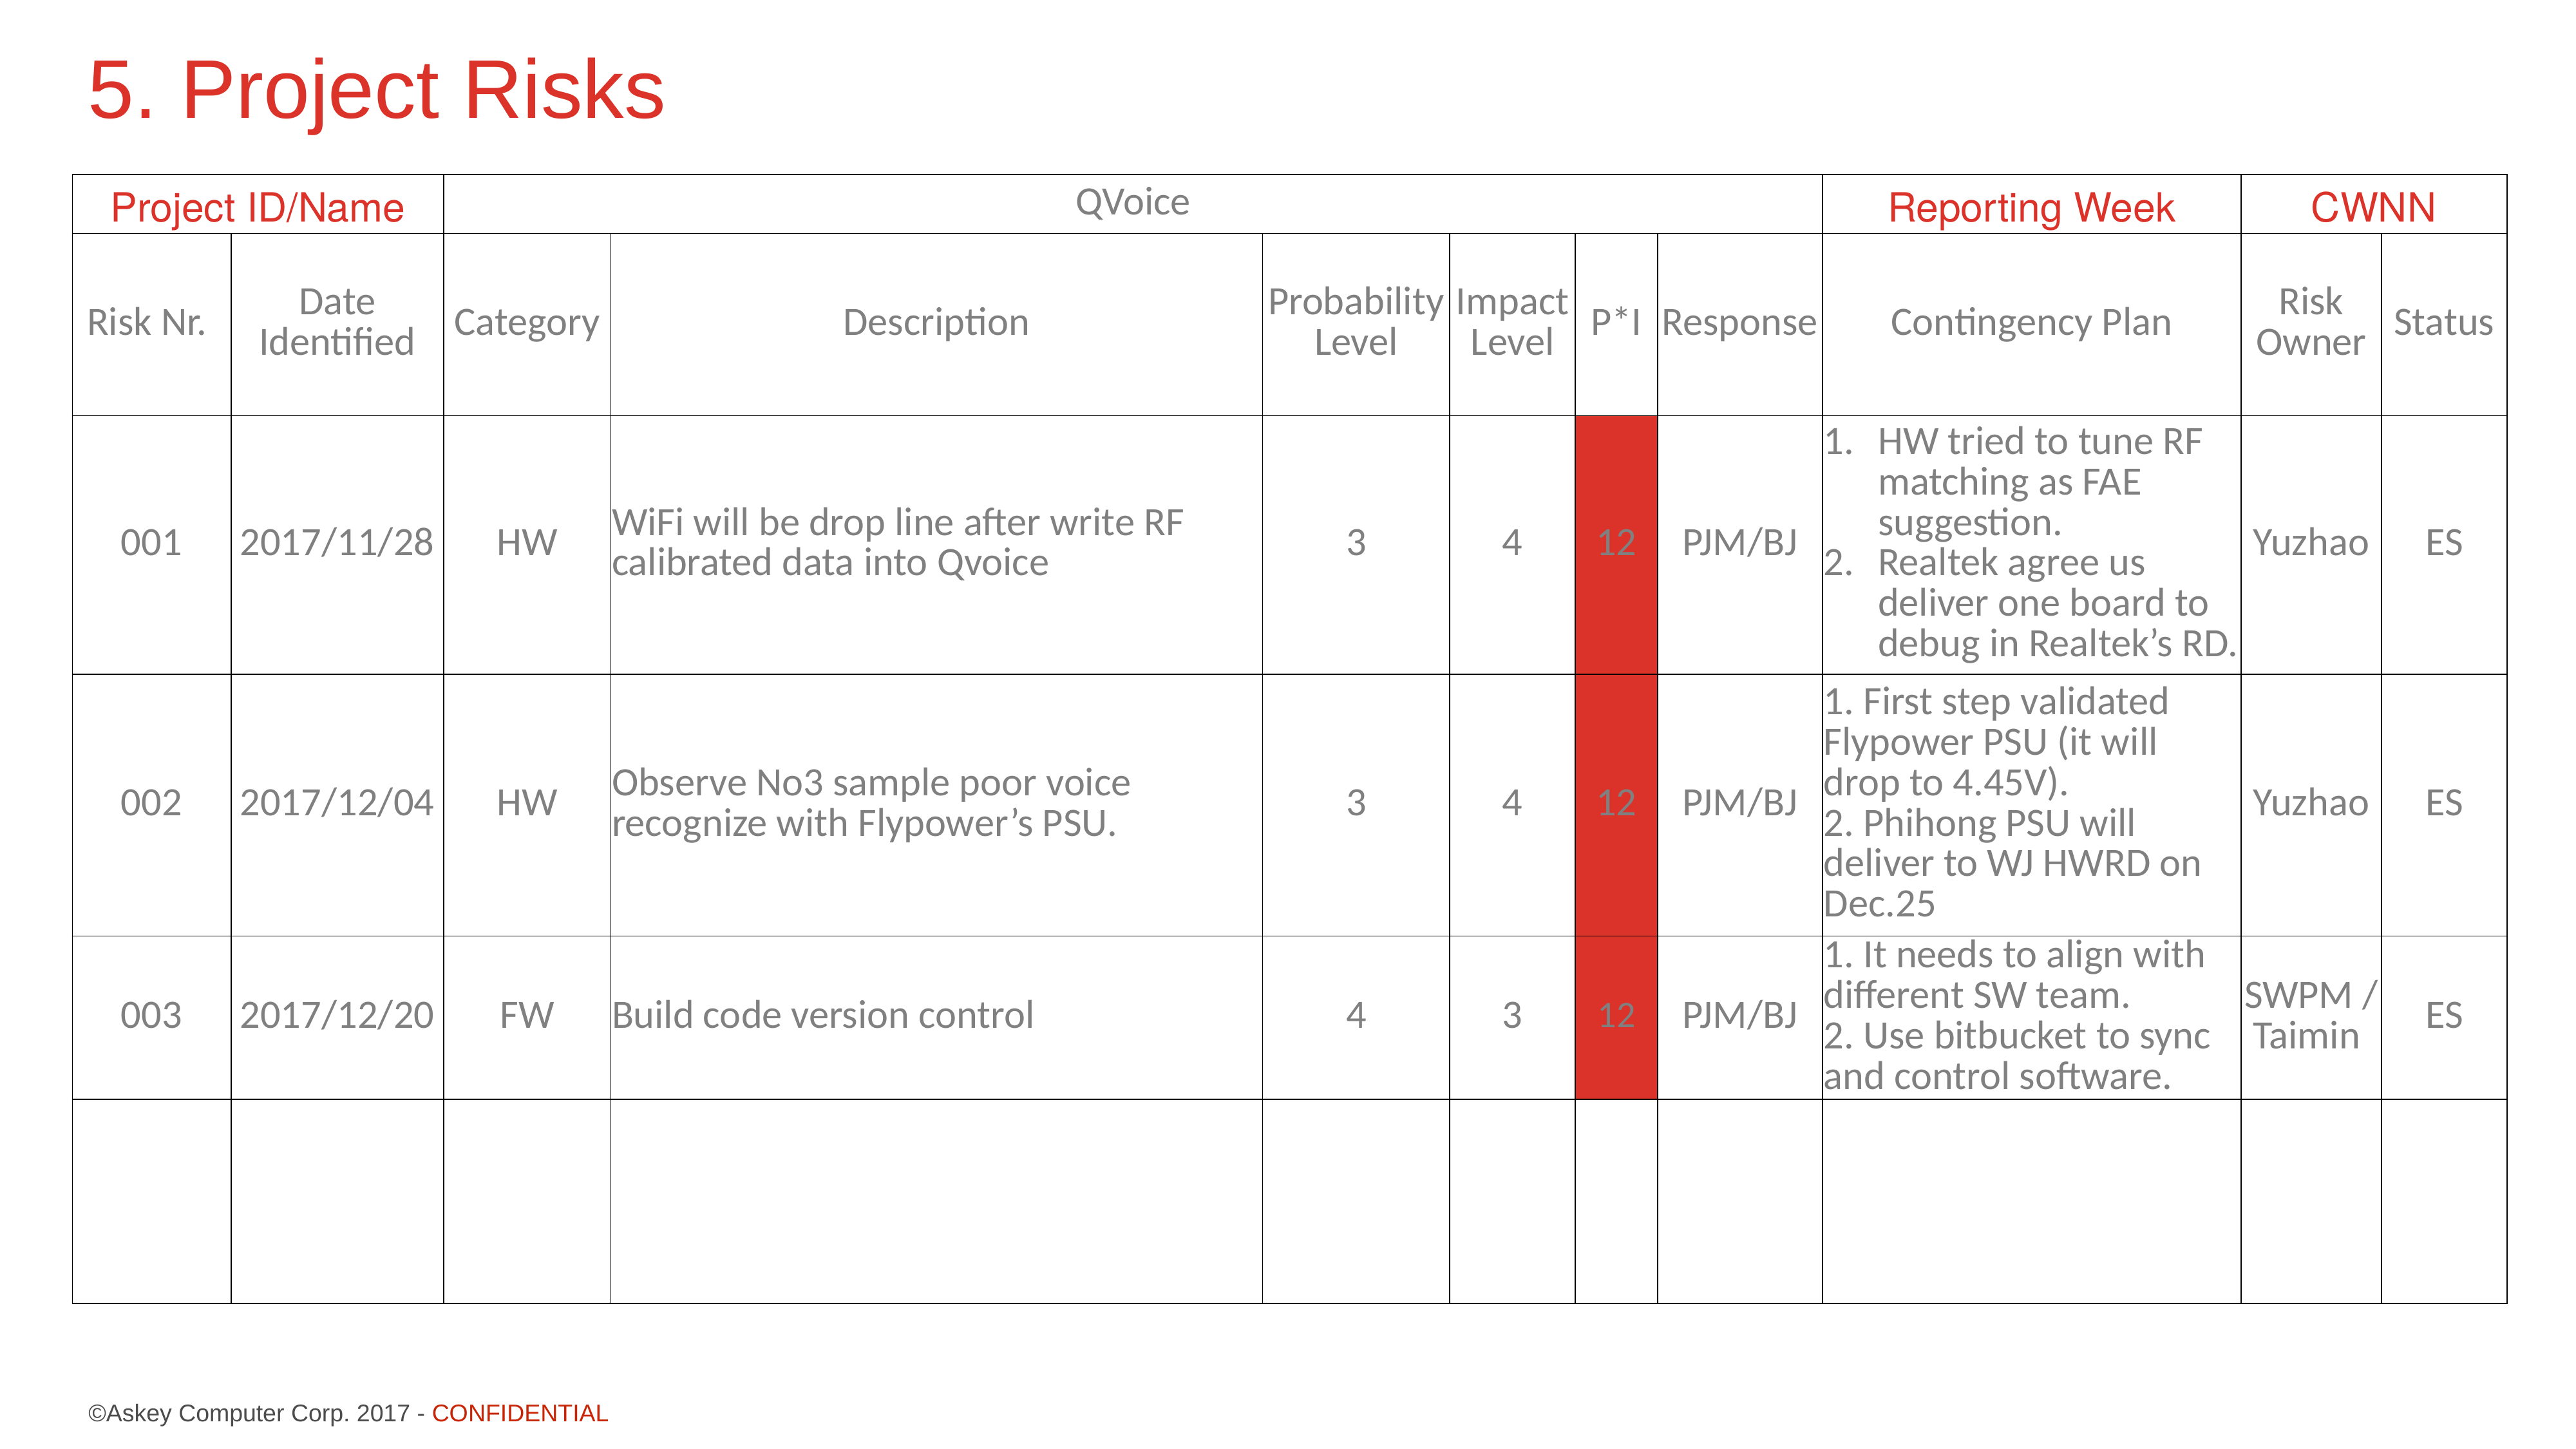

# 5. Project Risks
| Project ID/Name |  | QVoice |  |  |  |  |  | Reporting Week | CWNN |  |
| --- | --- | --- | --- | --- | --- | --- | --- | --- | --- | --- |
| Risk Nr. | Date Identified | Category | Description | Probability Level | Impact Level | P\*I | Response | Contingency Plan | Risk Owner | Status |
| 001 | 2017/11/28 | HW | WiFi will be drop line after write RF calibrated data into Qvoice | 3 | 4 | 12 | PJM/BJ | HW tried to tune RF matching as FAE suggestion. Realtek agree us deliver one board to debug in Realtek’s RD. | Yuzhao | ES |
| 002 | 2017/12/04 | HW | Observe No3 sample poor voice recognize with Flypower’s PSU. | 3 | 4 | 12 | PJM/BJ | 1. First step validated Flypower PSU (it will drop to 4.45V). 2. Phihong PSU will deliver to WJ HWRD on Dec.25 | Yuzhao | ES |
| 003 | 2017/12/20 | FW | Build code version control | 4 | 3 | 12 | PJM/BJ | 1. It needs to align with different SW team. 2. Use bitbucket to sync and control software. | SWPM / Taimin | ES |
|  |  |  |  |  |  |  |  |  |  |  |